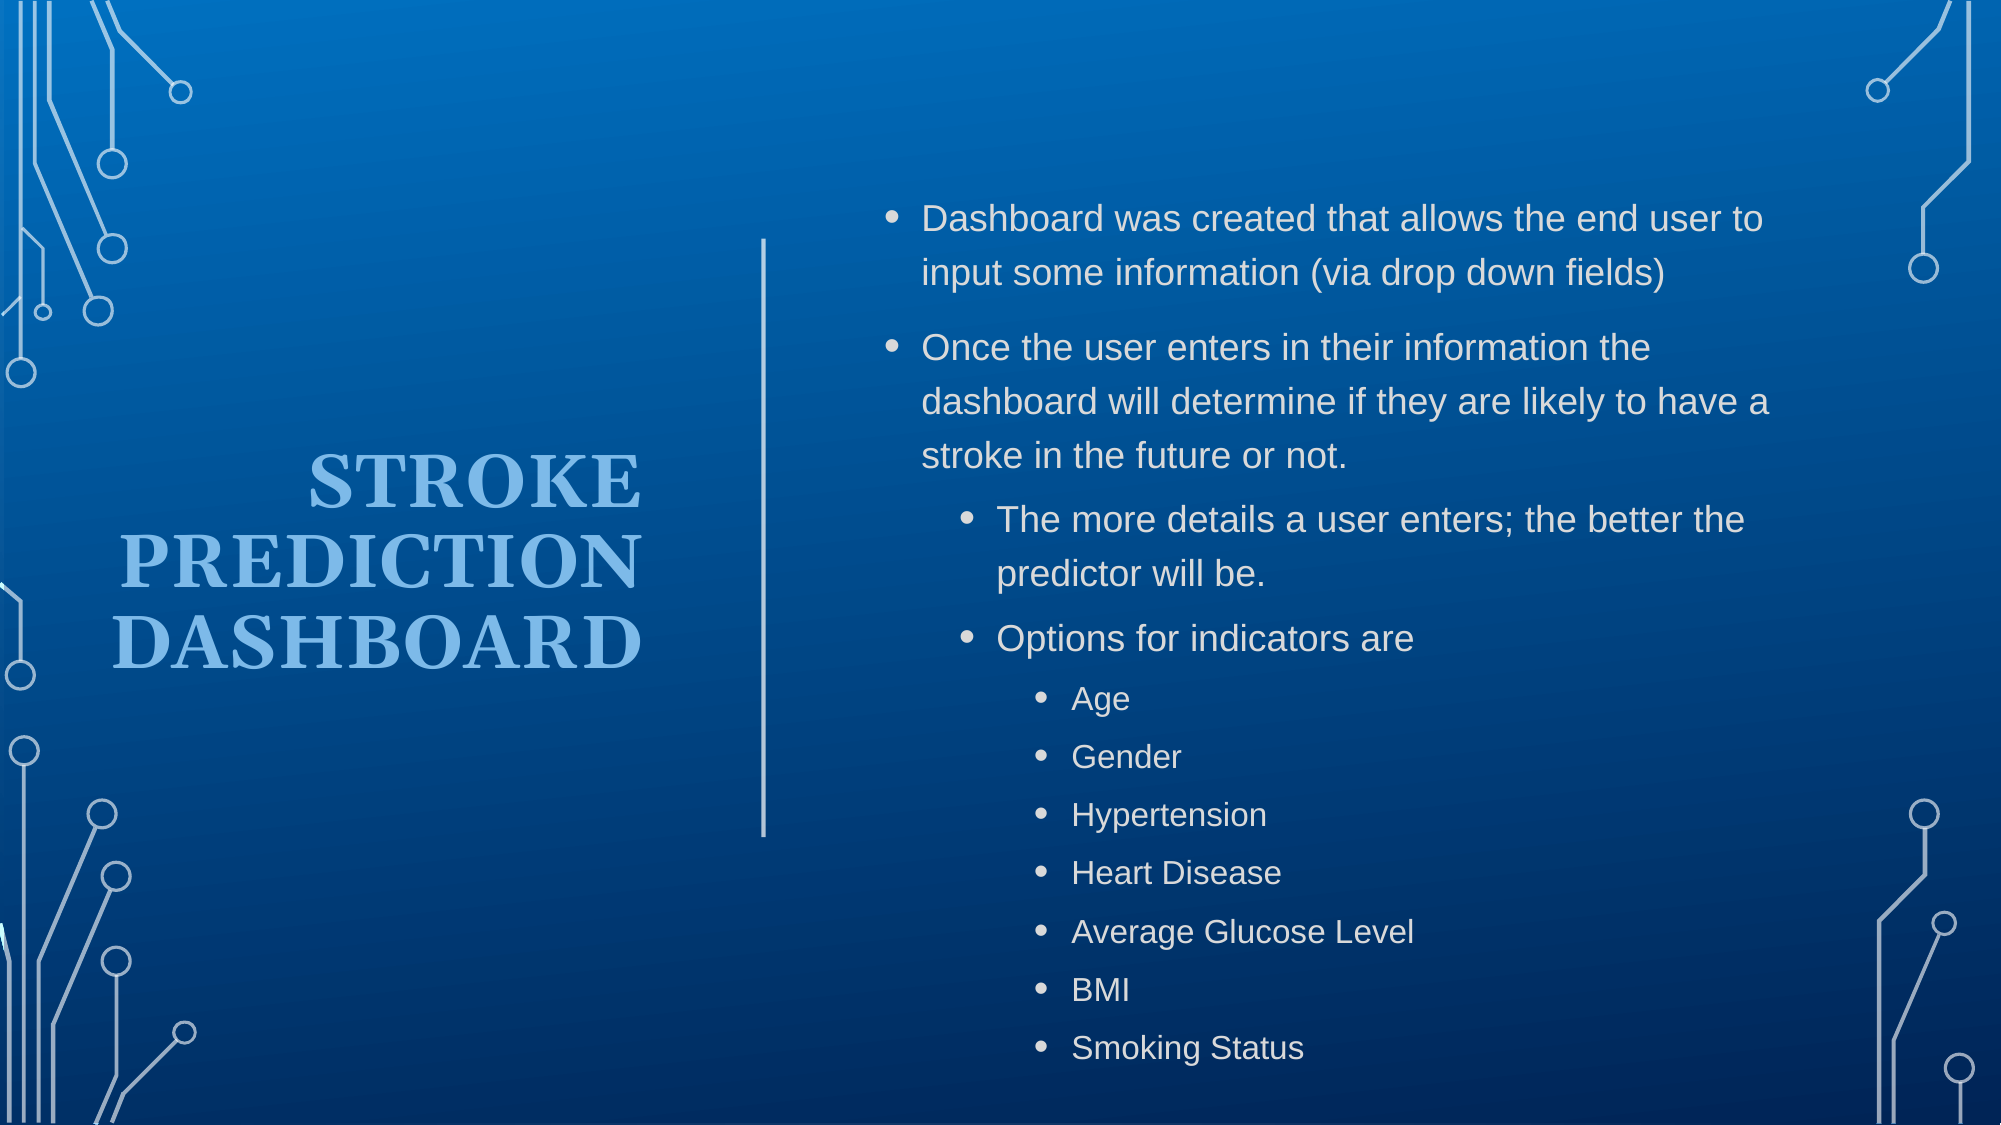

# Stroke Prediction Dashboard
Dashboard was created that allows the end user to input some information (via drop down fields)
Once the user enters in their information the dashboard will determine if they are likely to have a stroke in the future or not.
The more details a user enters; the better the predictor will be.
Options for indicators are
Age
Gender
Hypertension
Heart Disease
Average Glucose Level
BMI
Smoking Status